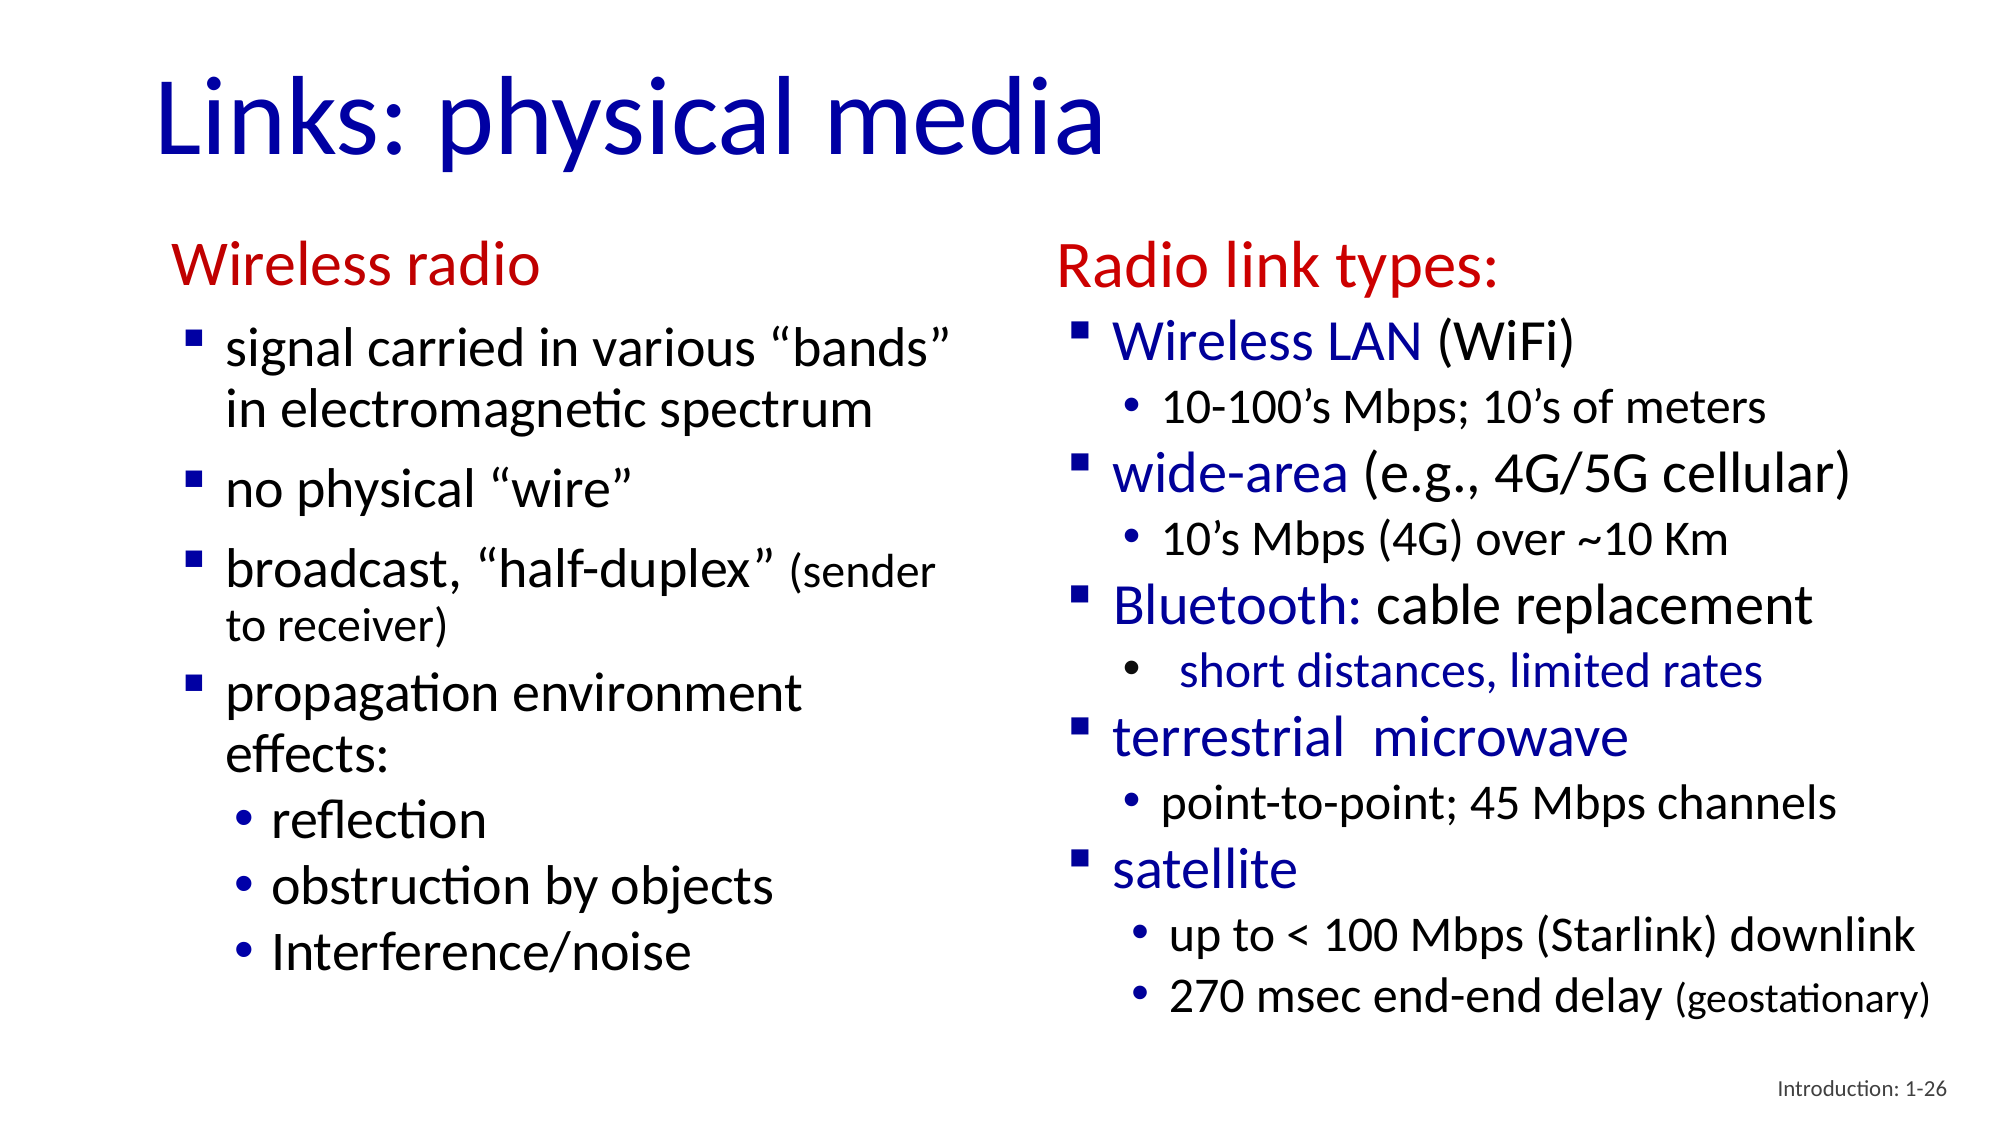

# Links: physical media
Wireless radio
signal carried in various “bands” in electromagnetic spectrum
no physical “wire”
broadcast, “half-duplex” (sender to receiver)
propagation environment effects:
reflection
obstruction by objects
Interference/noise
Radio link types:
Wireless LAN (WiFi)
10-100’s Mbps; 10’s of meters
wide-area (e.g., 4G/5G cellular)
10’s Mbps (4G) over ~10 Km
Bluetooth: cable replacement
short distances, limited rates
terrestrial  microwave
point-to-point; 45 Mbps channels
satellite
up to < 100 Mbps (Starlink) downlink
270 msec end-end delay (geostationary)
Introduction: 1-26